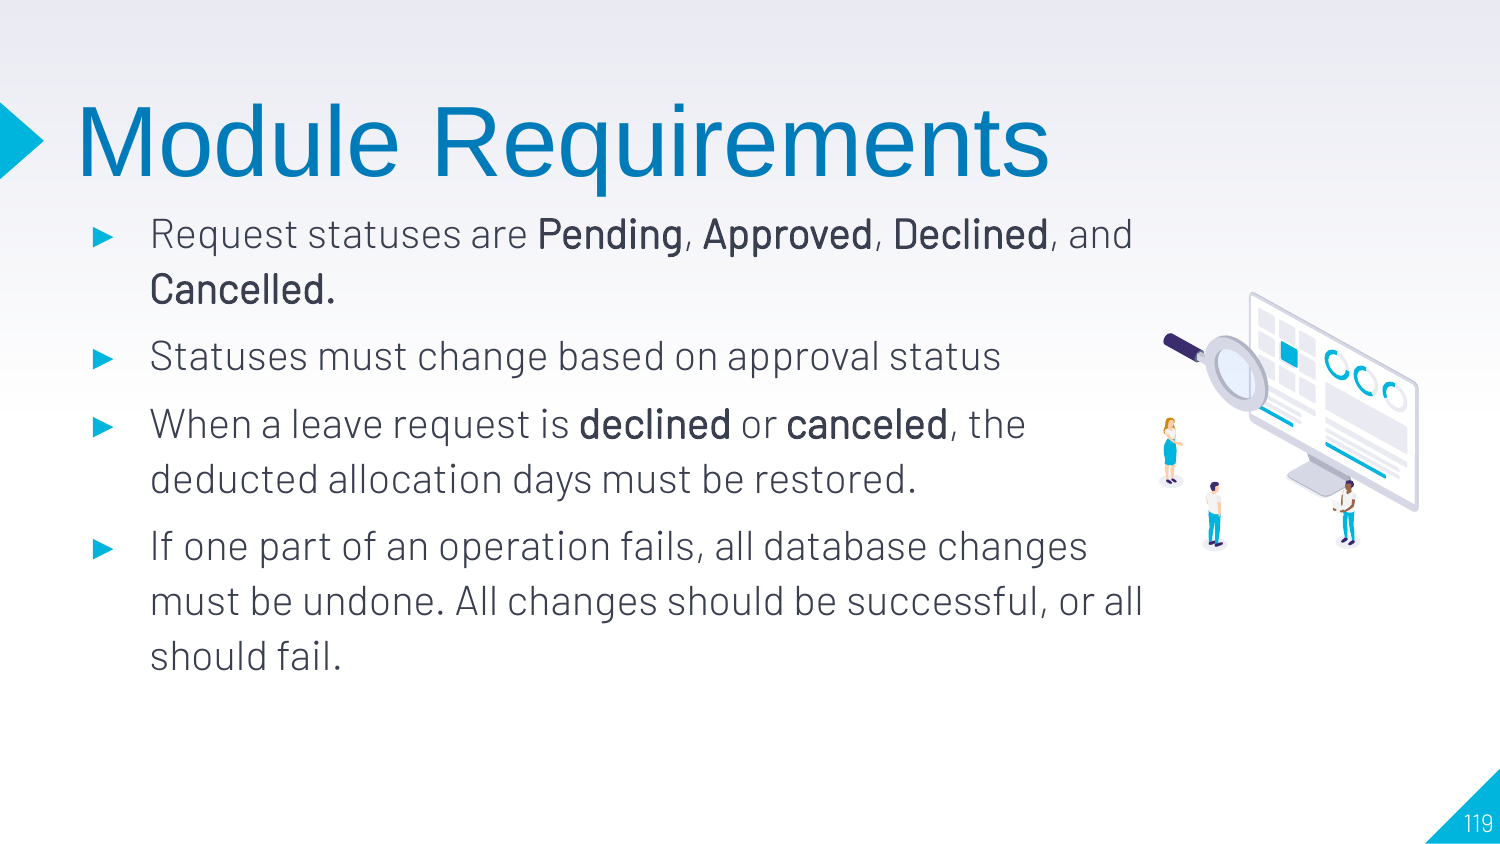

# Module Requirements
Request statuses are Pending, Approved, Declined, and Cancelled.
Statuses must change based on approval status
When a leave request is declined or canceled, the deducted allocation days must be restored.
If one part of an operation fails, all database changes must be undone. All changes should be successful, or all should fail.

119